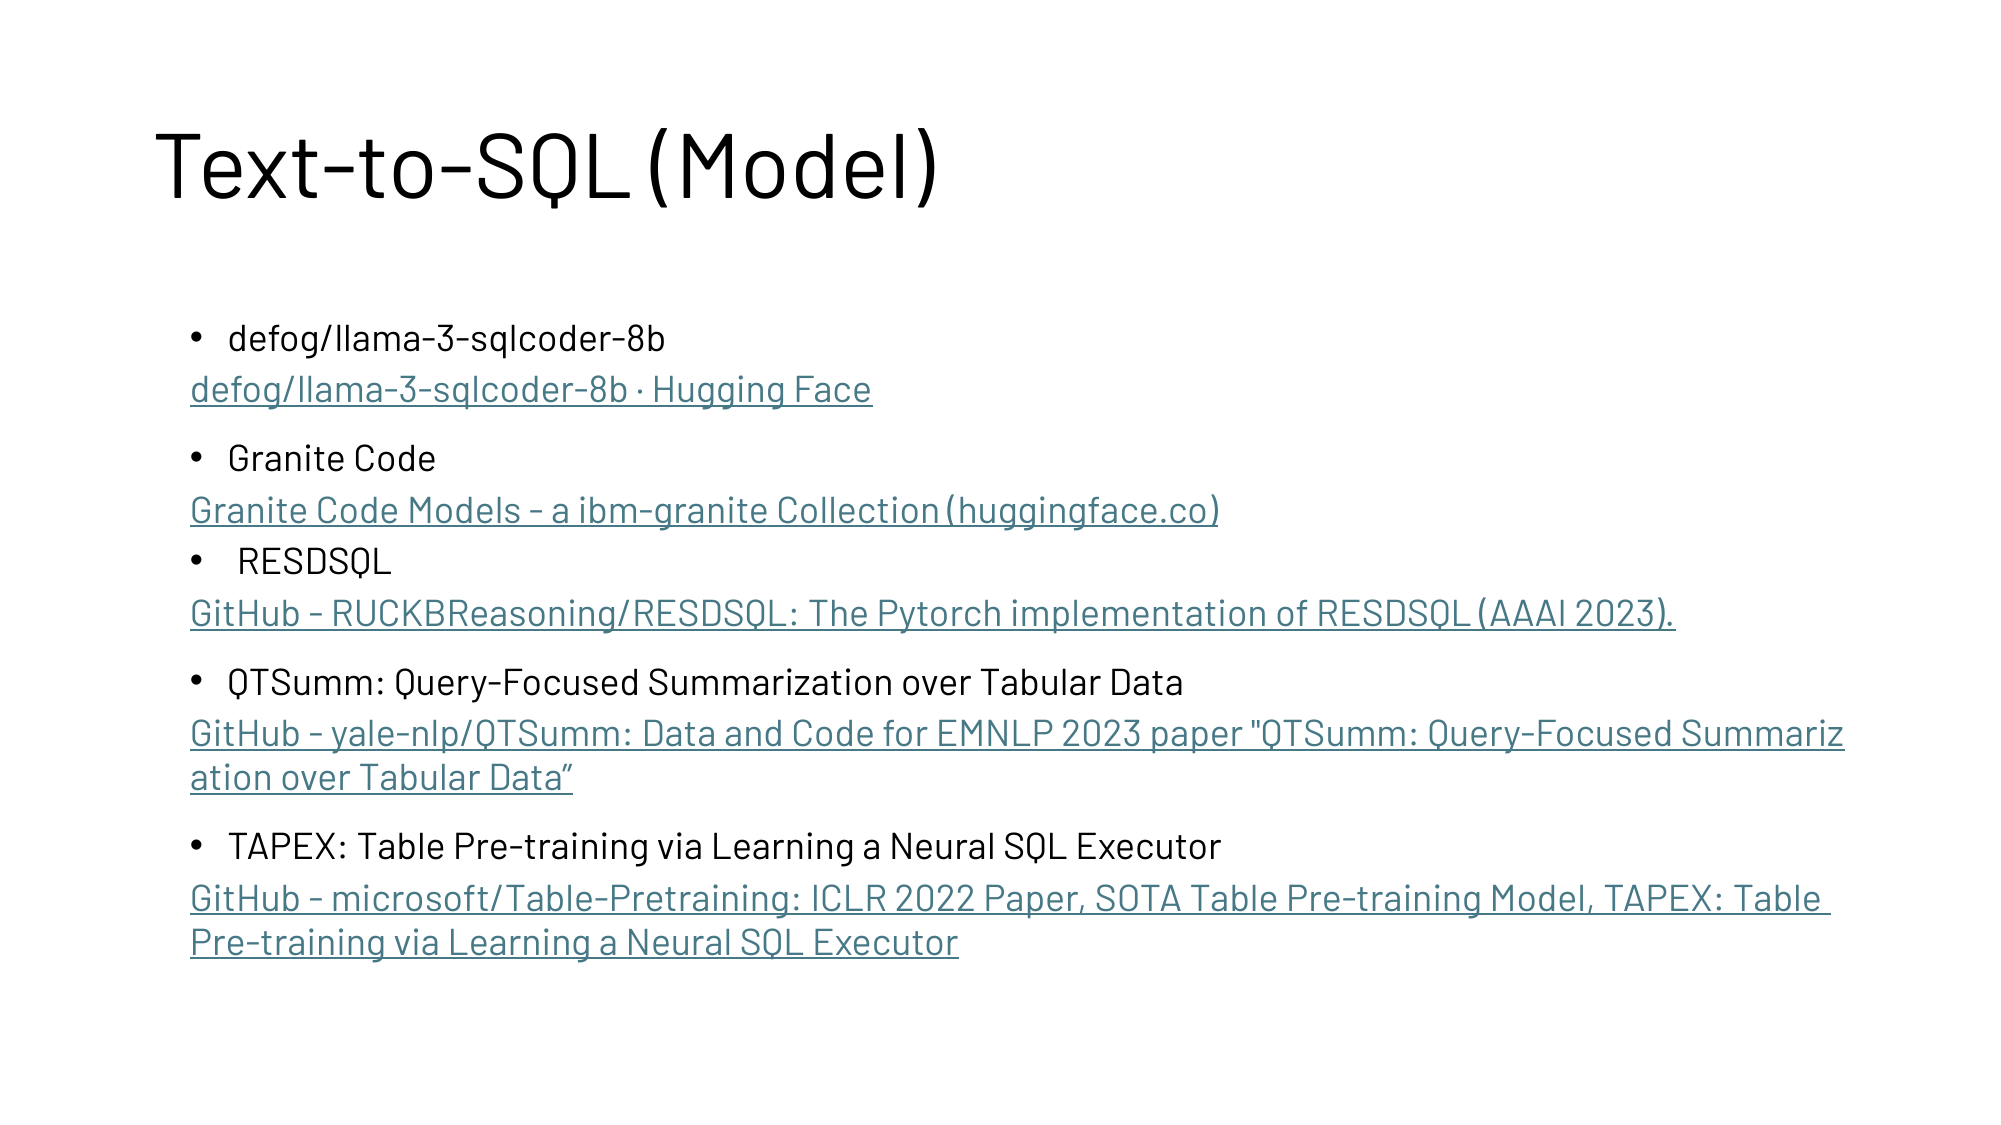

# Text-to-SQL (Model)
defog/llama-3-sqlcoder-8b
defog/llama-3-sqlcoder-8b · Hugging Face
Granite Code
Granite Code Models - a ibm-granite Collection (huggingface.co)
RESDSQL
GitHub - RUCKBReasoning/RESDSQL: The Pytorch implementation of RESDSQL (AAAI 2023).
QTSumm: Query-Focused Summarization over Tabular Data
GitHub - yale-nlp/QTSumm: Data and Code for EMNLP 2023 paper "QTSumm: Query-Focused Summarization over Tabular Data”
TAPEX: Table Pre-training via Learning a Neural SQL Executor
GitHub - microsoft/Table-Pretraining: ICLR 2022 Paper, SOTA Table Pre-training Model, TAPEX: Table Pre-training via Learning a Neural SQL Executor